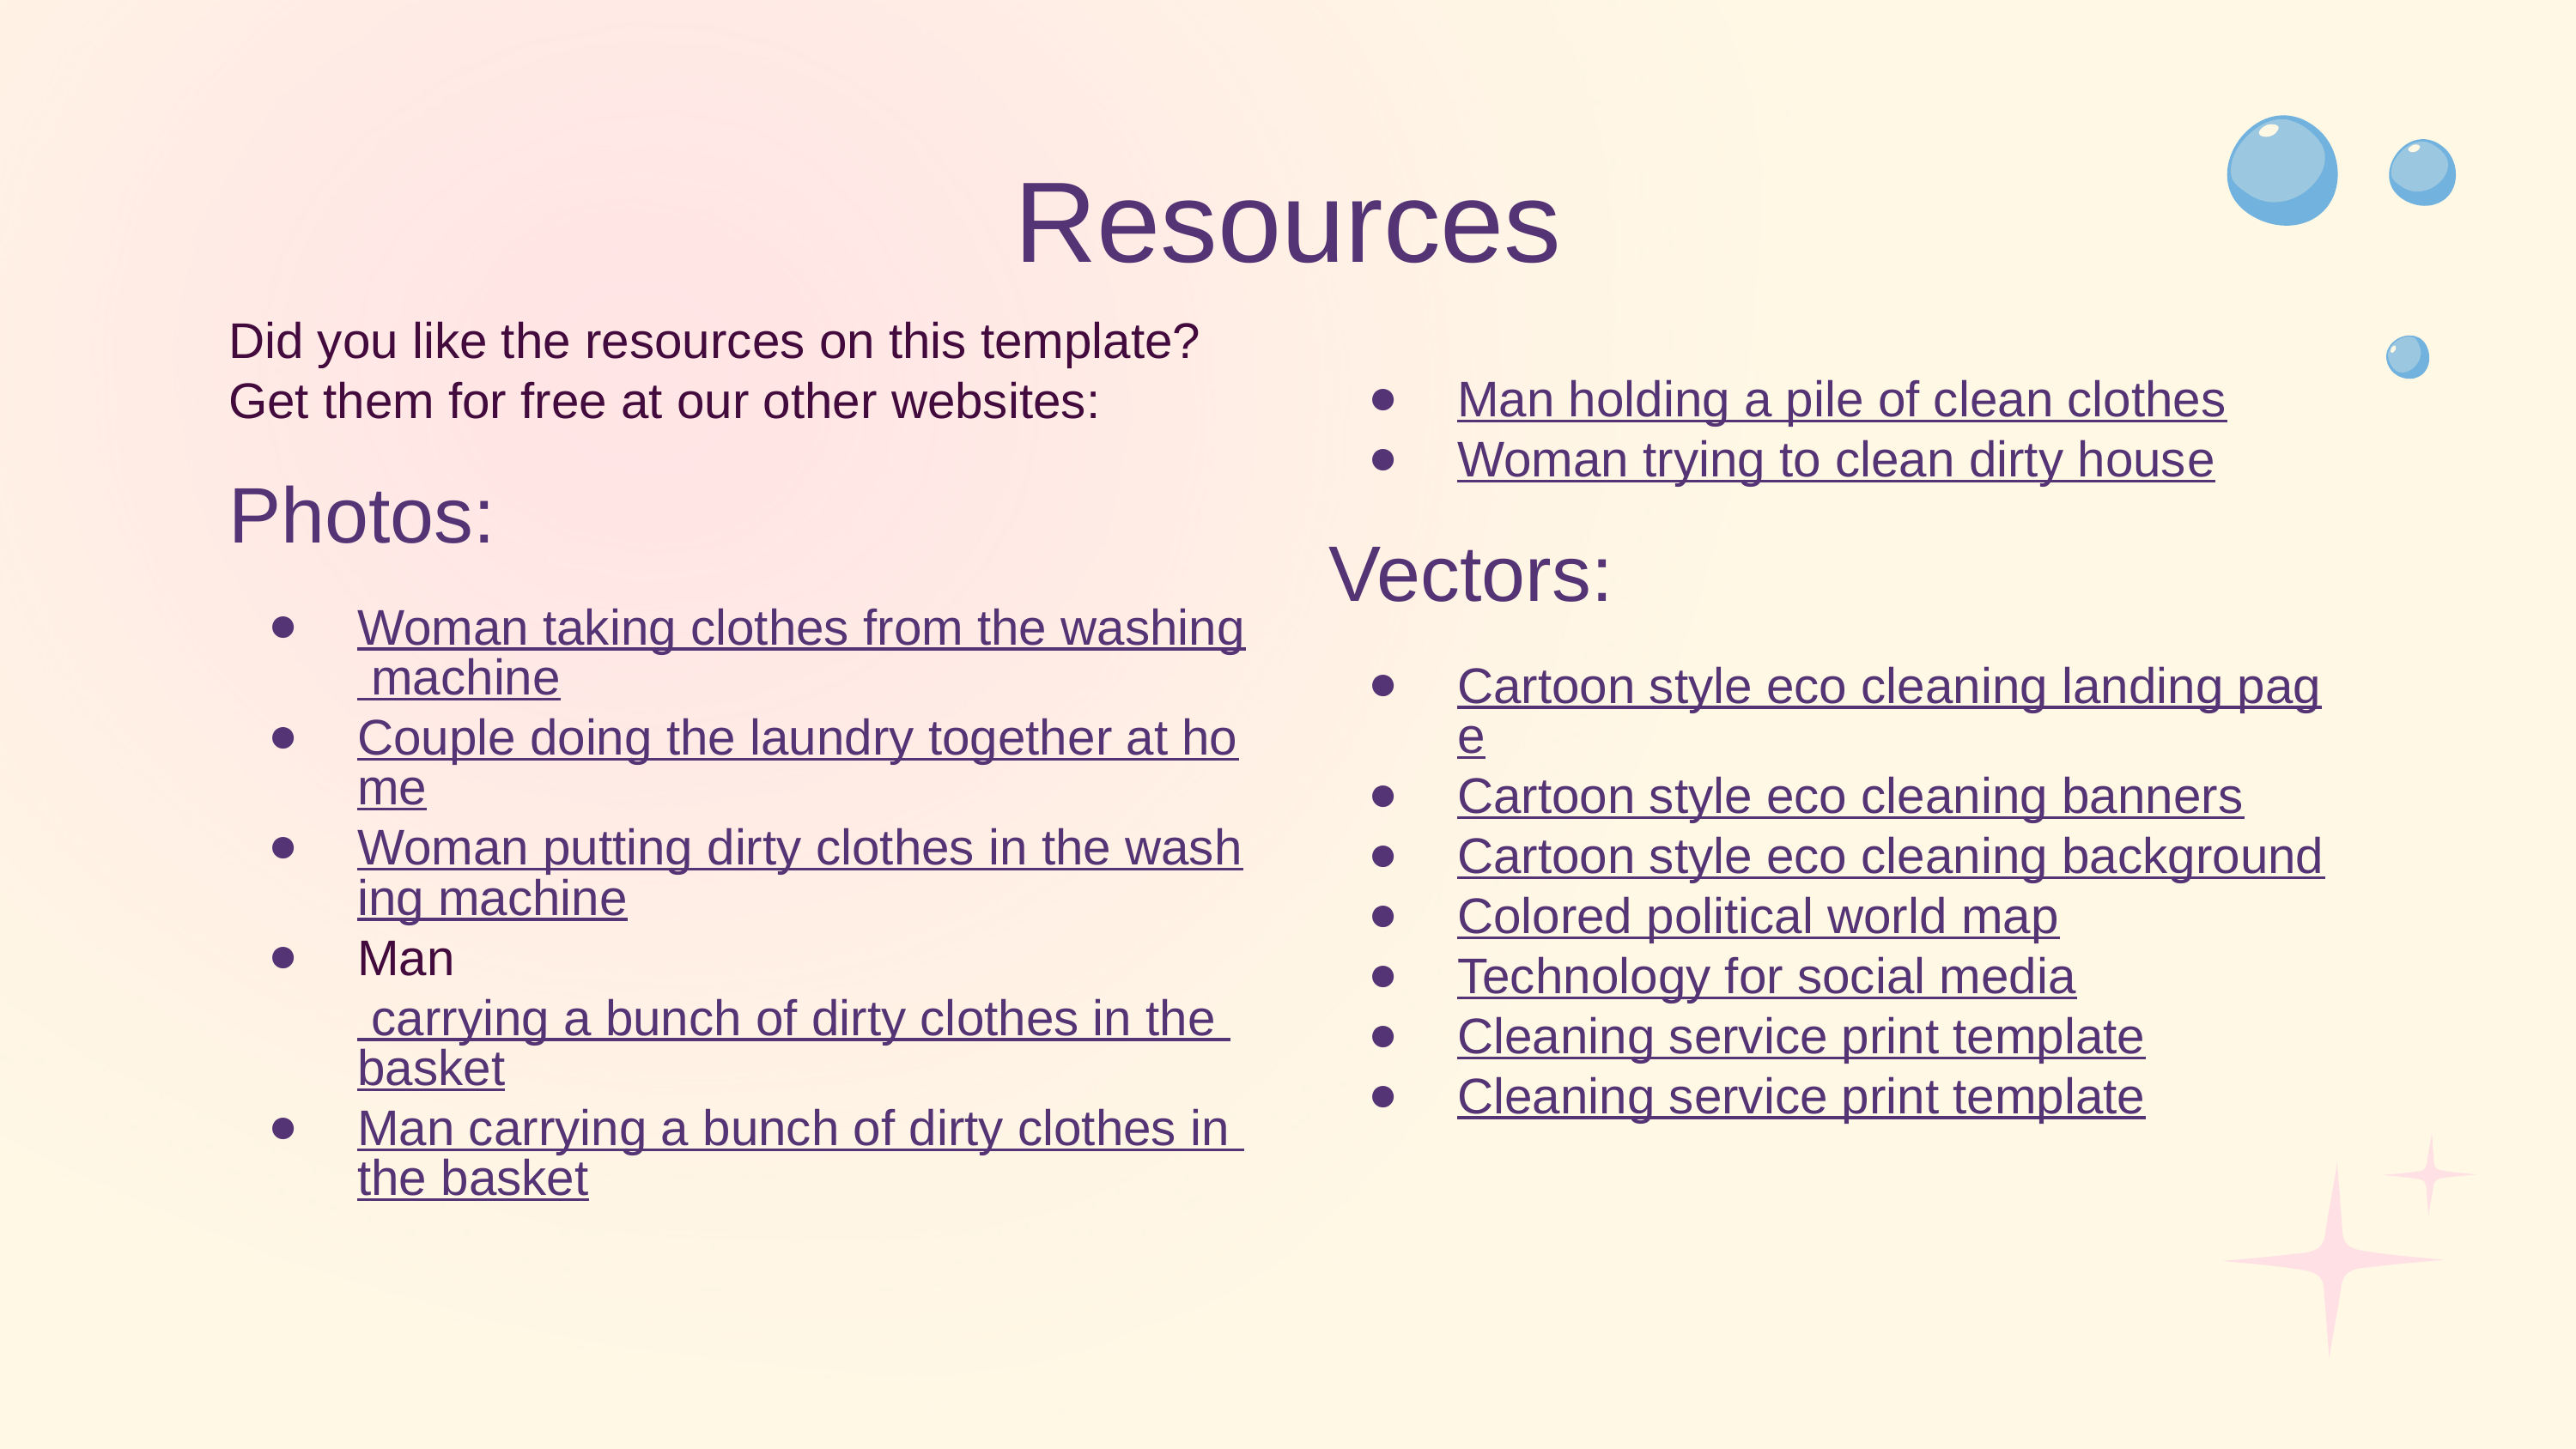

# Resources
Did you like the resources on this template? Get them for free at our other websites:
Photos:
Woman taking clothes from the washing machine
Couple doing the laundry together at home
Woman putting dirty clothes in the washing machine
Man carrying a bunch of dirty clothes in the basket
Man carrying a bunch of dirty clothes in the basket
Man holding a pile of clean clothes
Woman trying to clean dirty house
Vectors:
Cartoon style eco cleaning landing page
Cartoon style eco cleaning banners
Cartoon style eco cleaning background
Colored political world map
Technology for social media
Cleaning service print template
Cleaning service print template